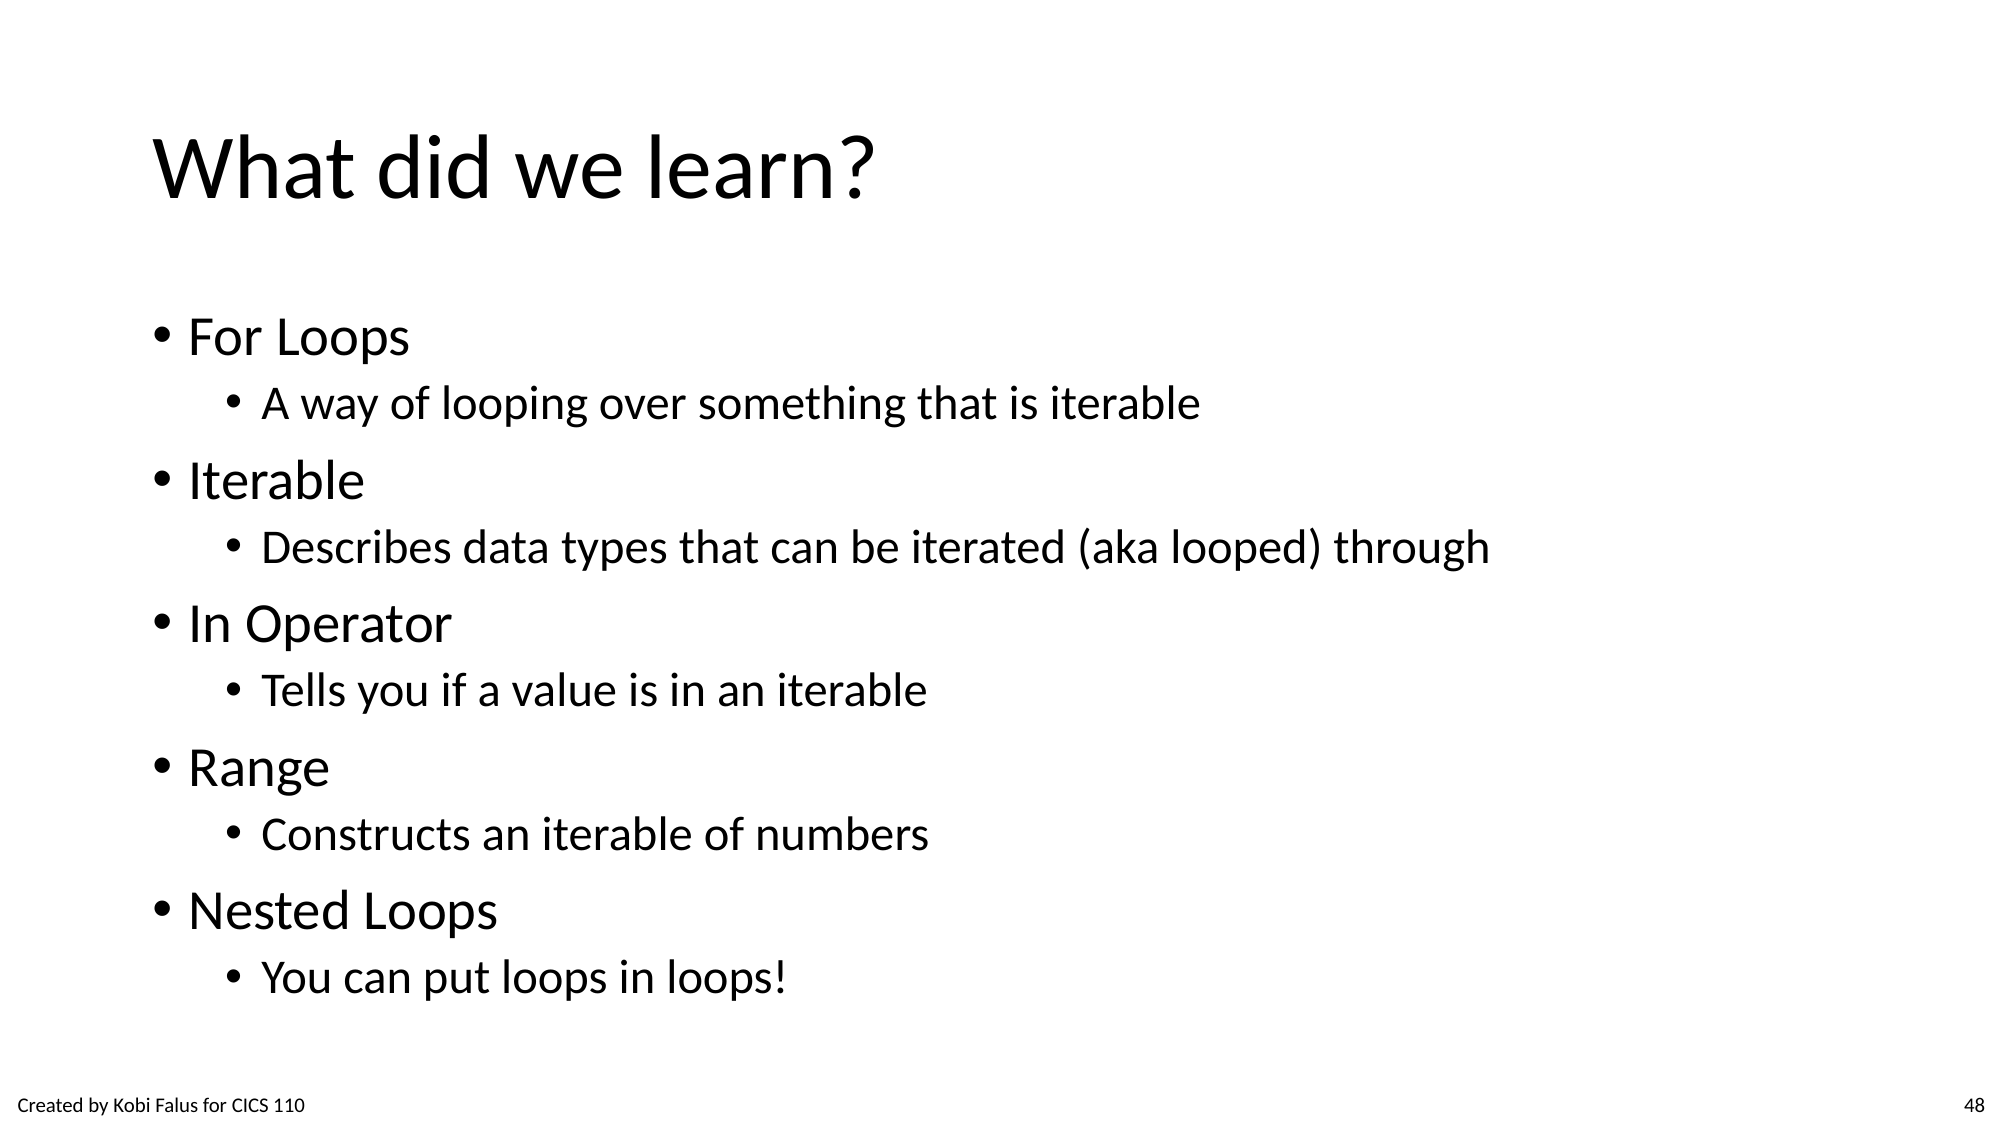

# What did we learn?
For Loops
A way of looping over something that is iterable
Iterable
Describes data types that can be iterated (aka looped) through
In Operator
Tells you if a value is in an iterable
Range
Constructs an iterable of numbers
Nested Loops
You can put loops in loops!